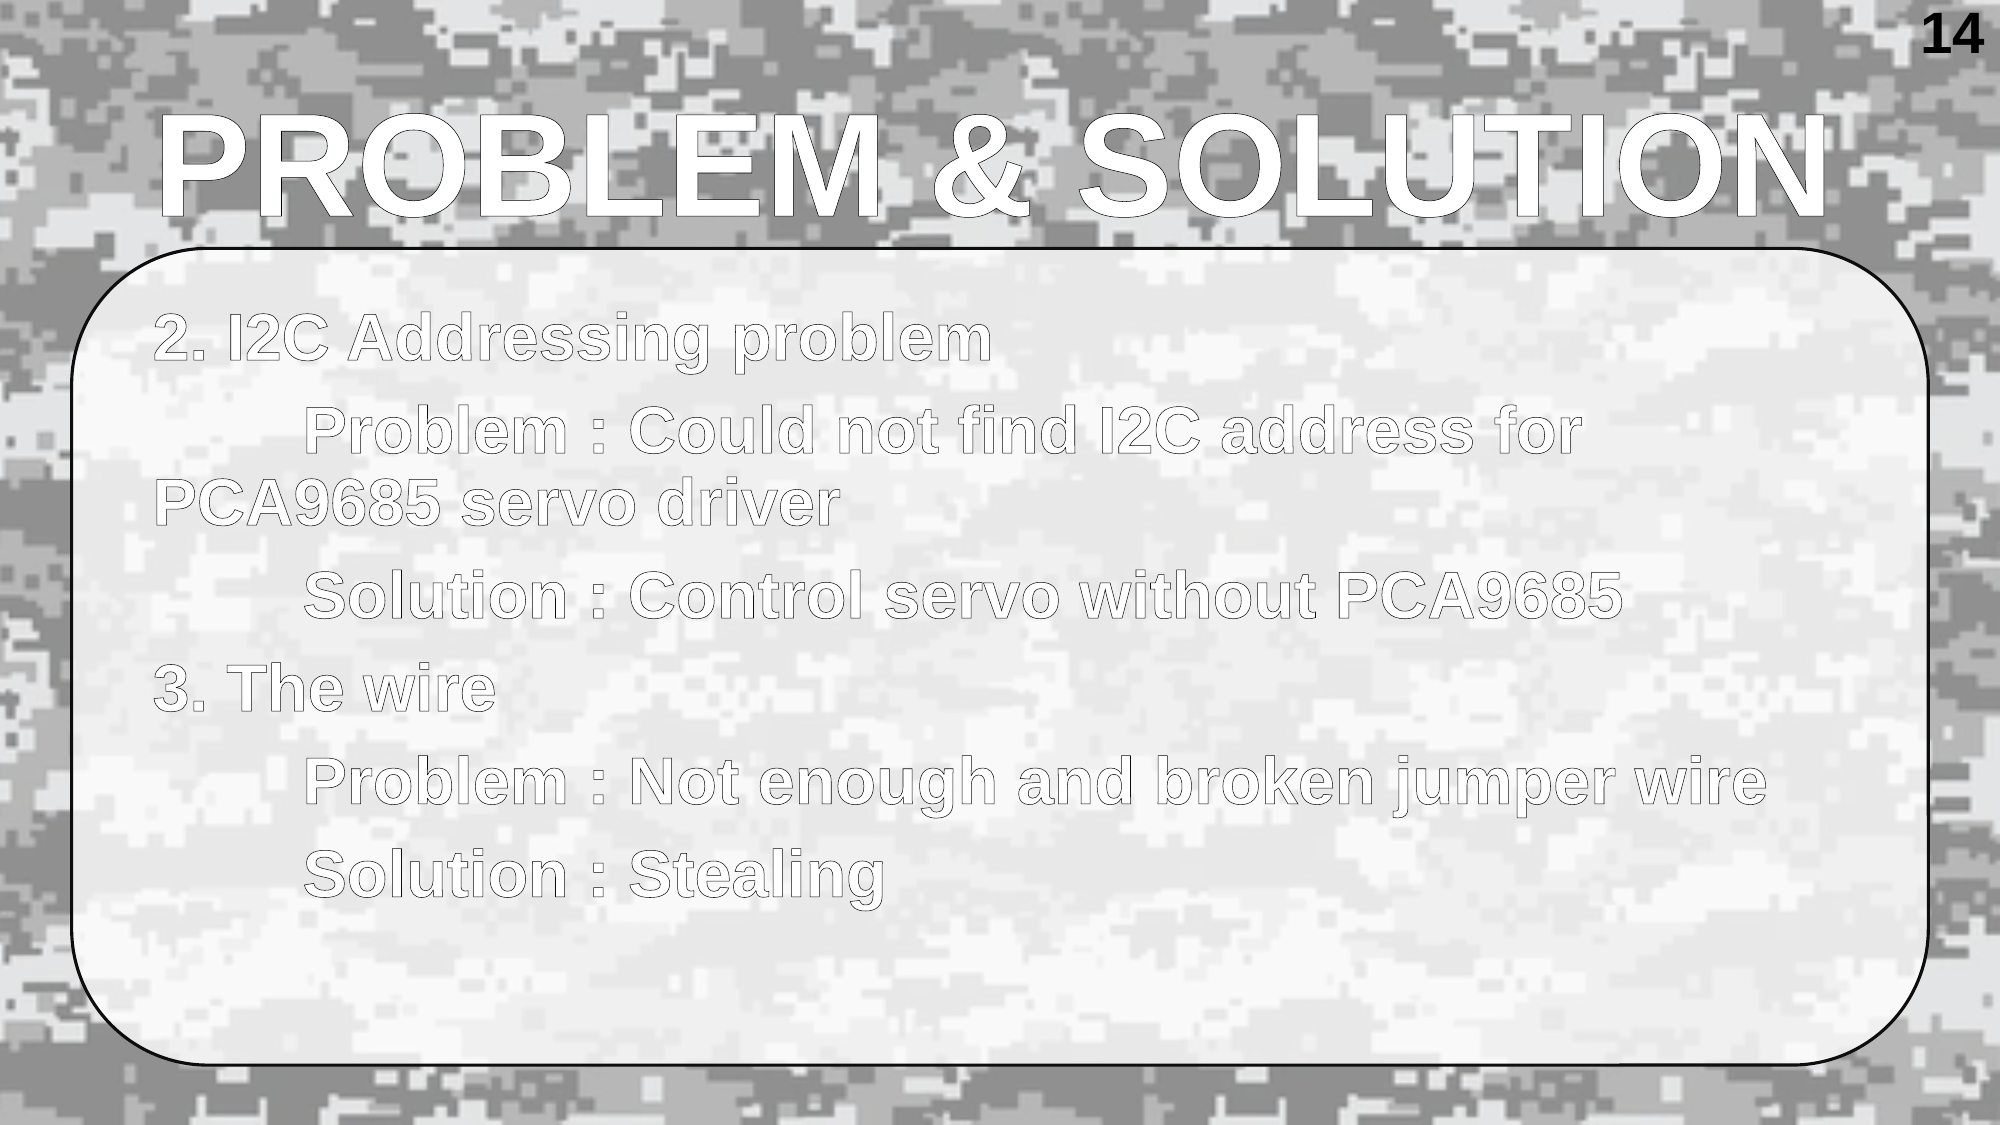

14
# PROBLEM & SOLUTION

2. I2C Addressing problem
	Problem : Could not find I2C address for PCA9685 servo driver
	Solution : Control servo without PCA9685
3. The wire
	Problem : Not enough and broken jumper wire
	Solution : Stealing